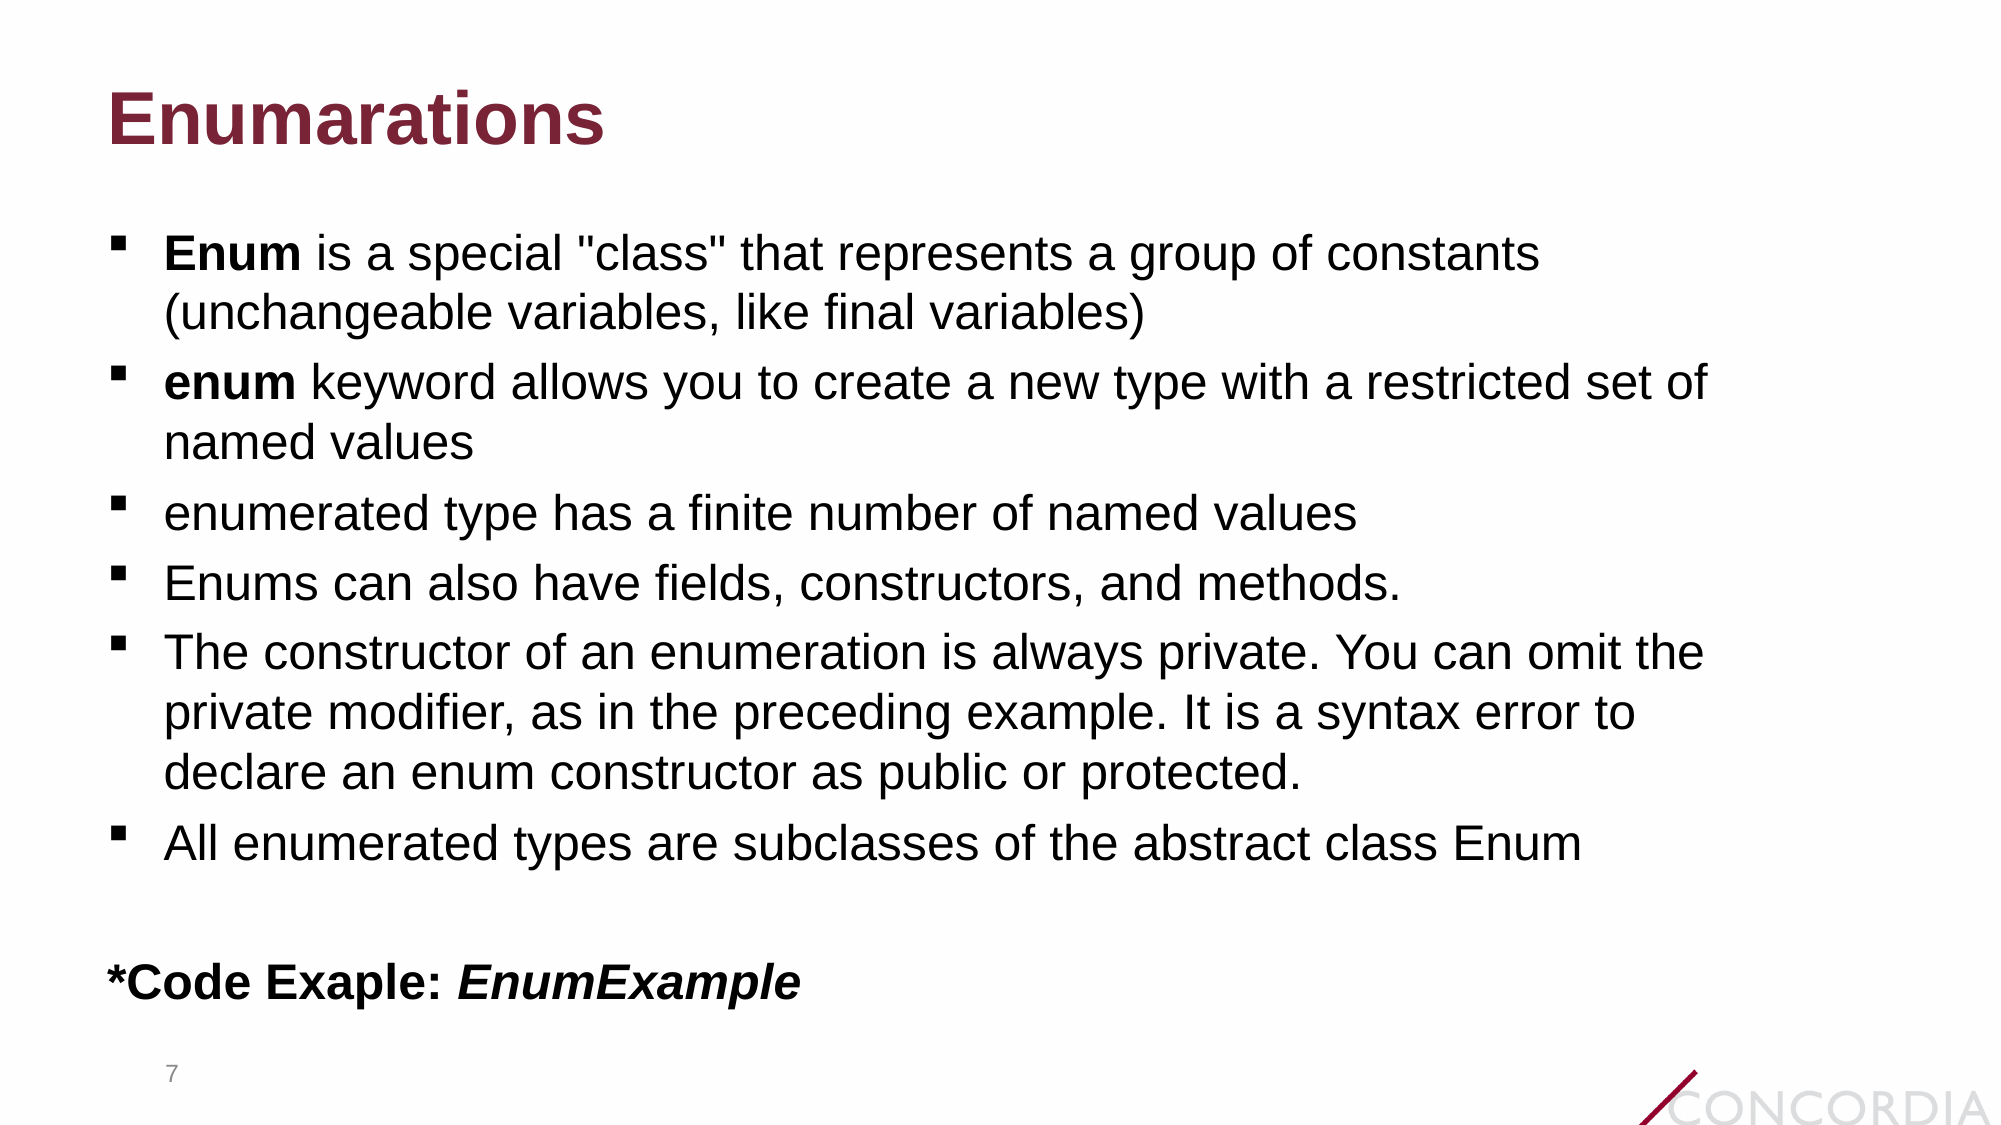

# Enumarations
Enum is a special "class" that represents a group of constants (unchangeable variables, like final variables)
enum keyword allows you to create a new type with a restricted set of named values
enumerated type has a finite number of named values
Enums can also have fields, constructors, and methods.
The constructor of an enumeration is always private. You can omit the private modifier, as in the preceding example. It is a syntax error to declare an enum constructor as public or protected.
All enumerated types are subclasses of the abstract class Enum

*Code Exaple: EnumExample

7